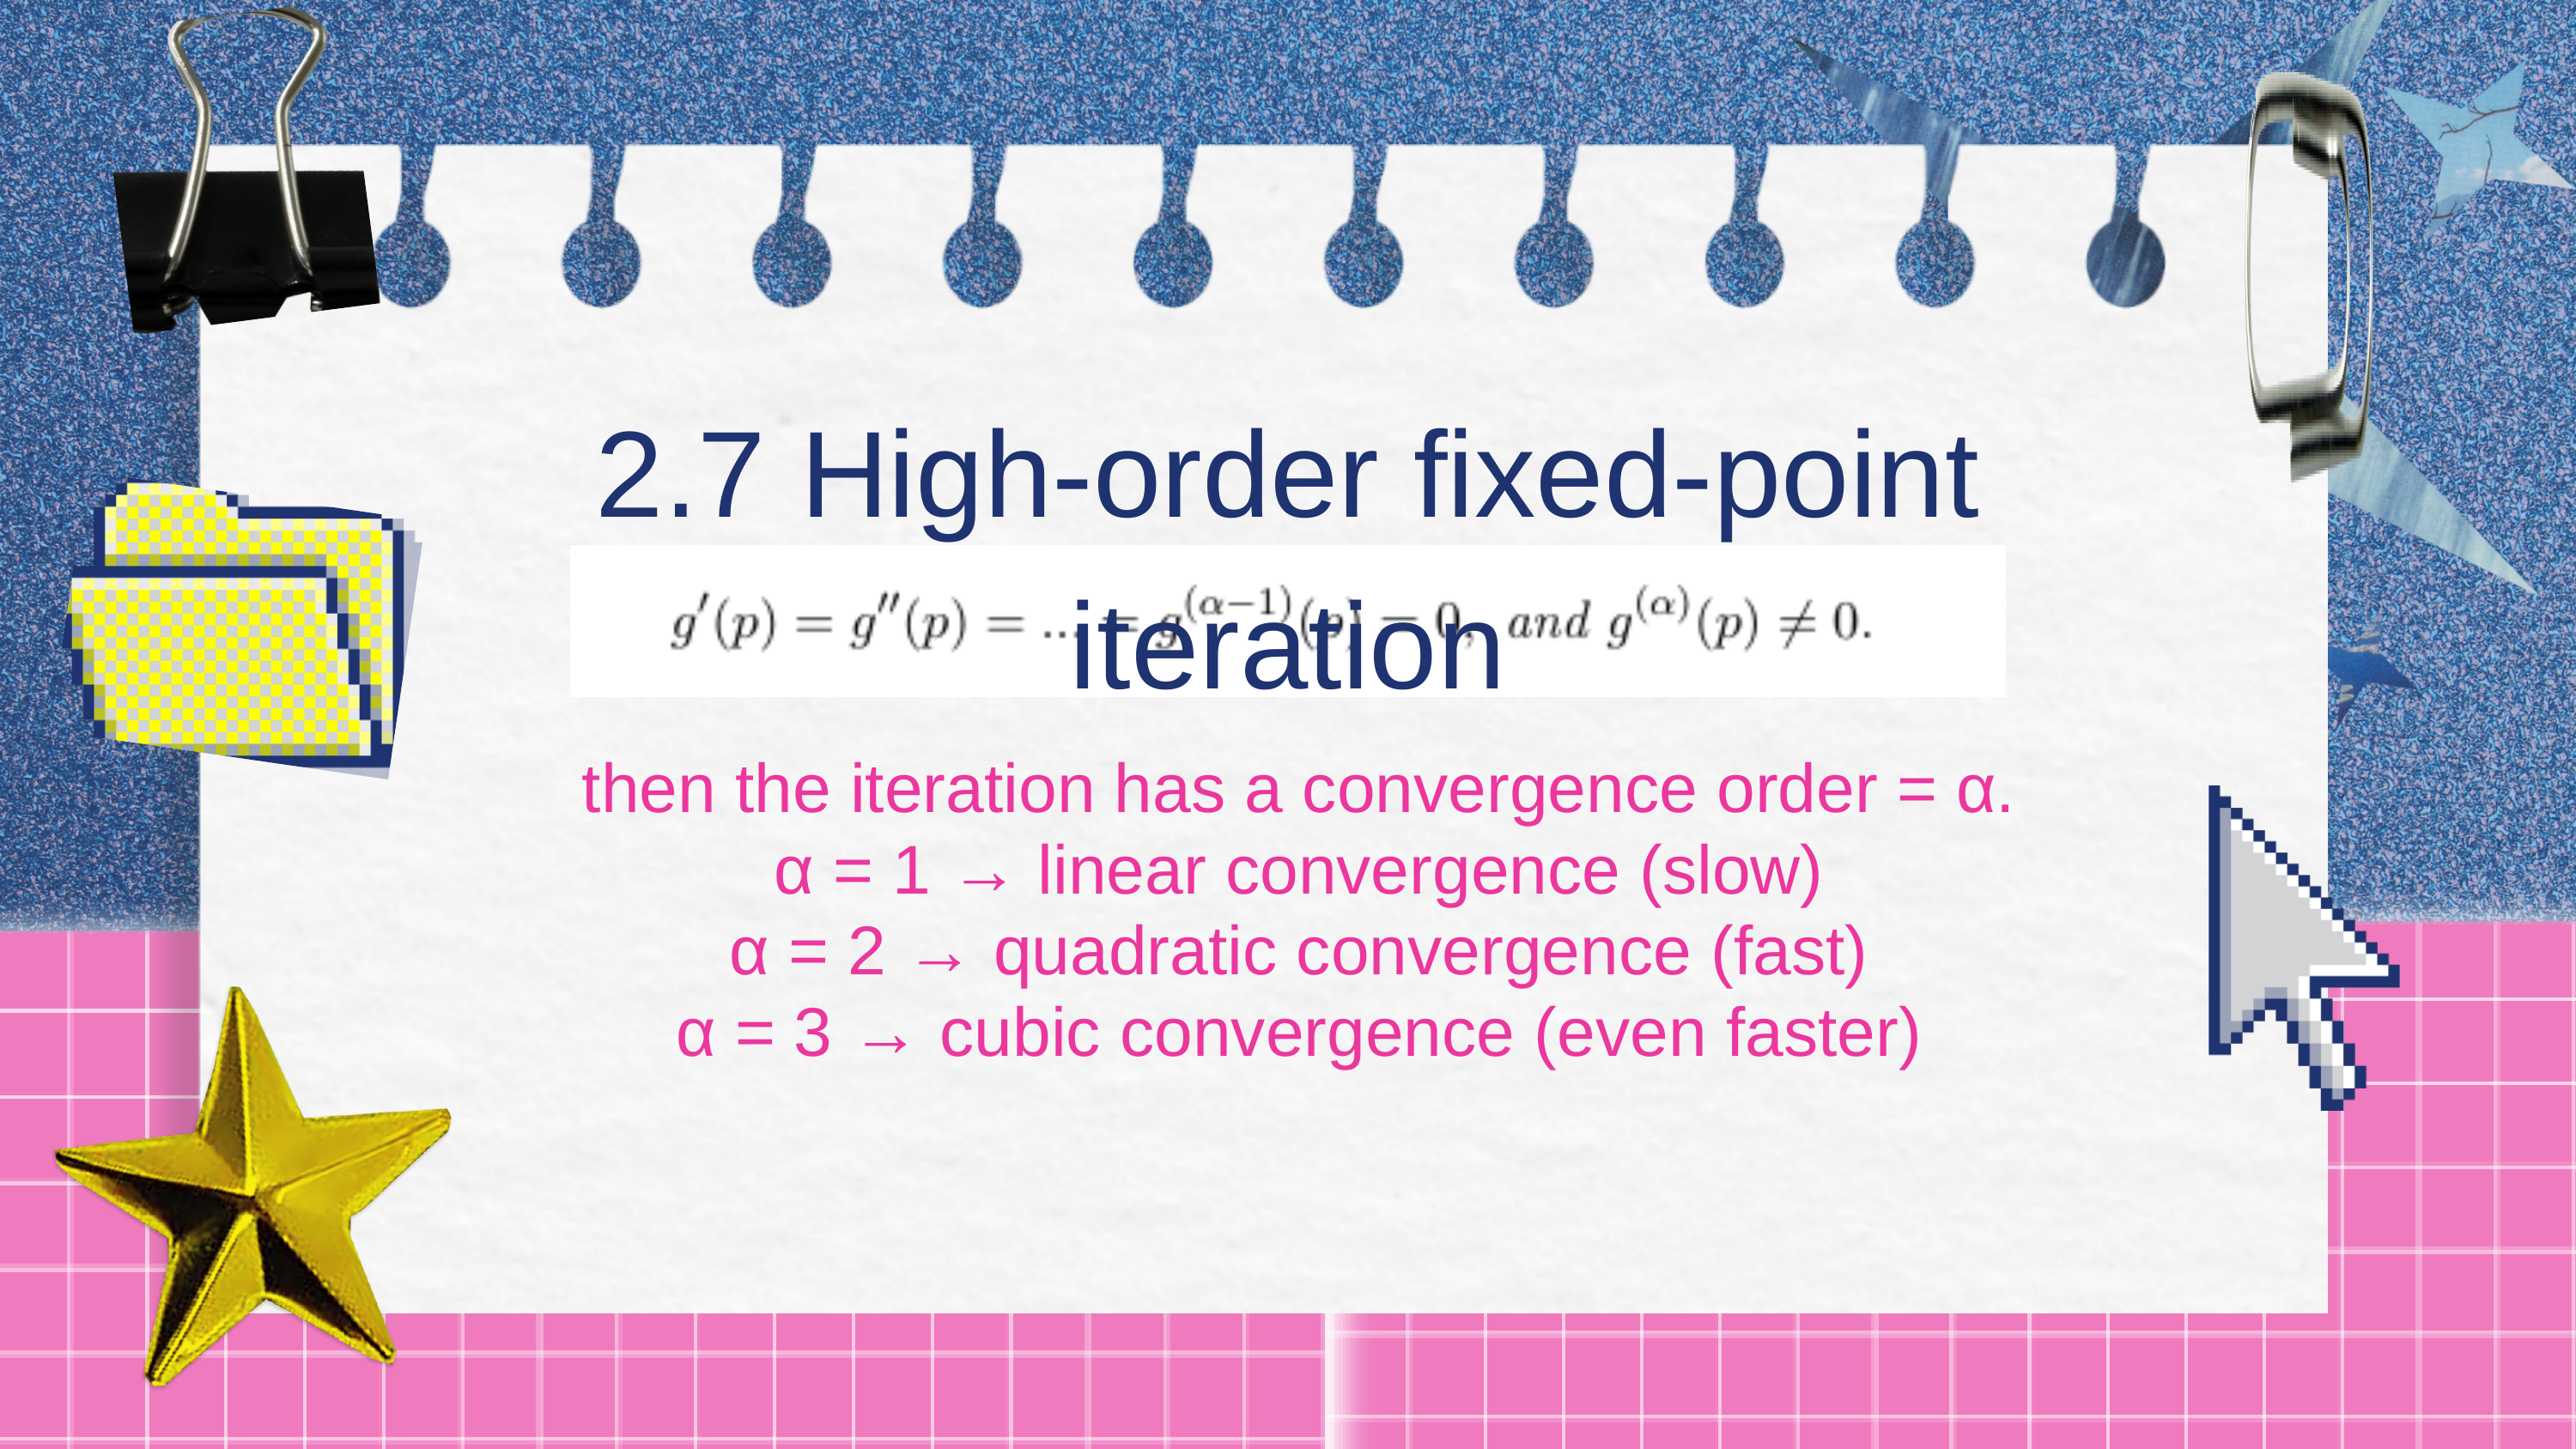

2.7 High-order fixed-point iteration

then the iteration has a convergence order = α.
α = 1 → linear convergence (slow)
α = 2 → quadratic convergence (fast)
α = 3 → cubic convergence (even faster)